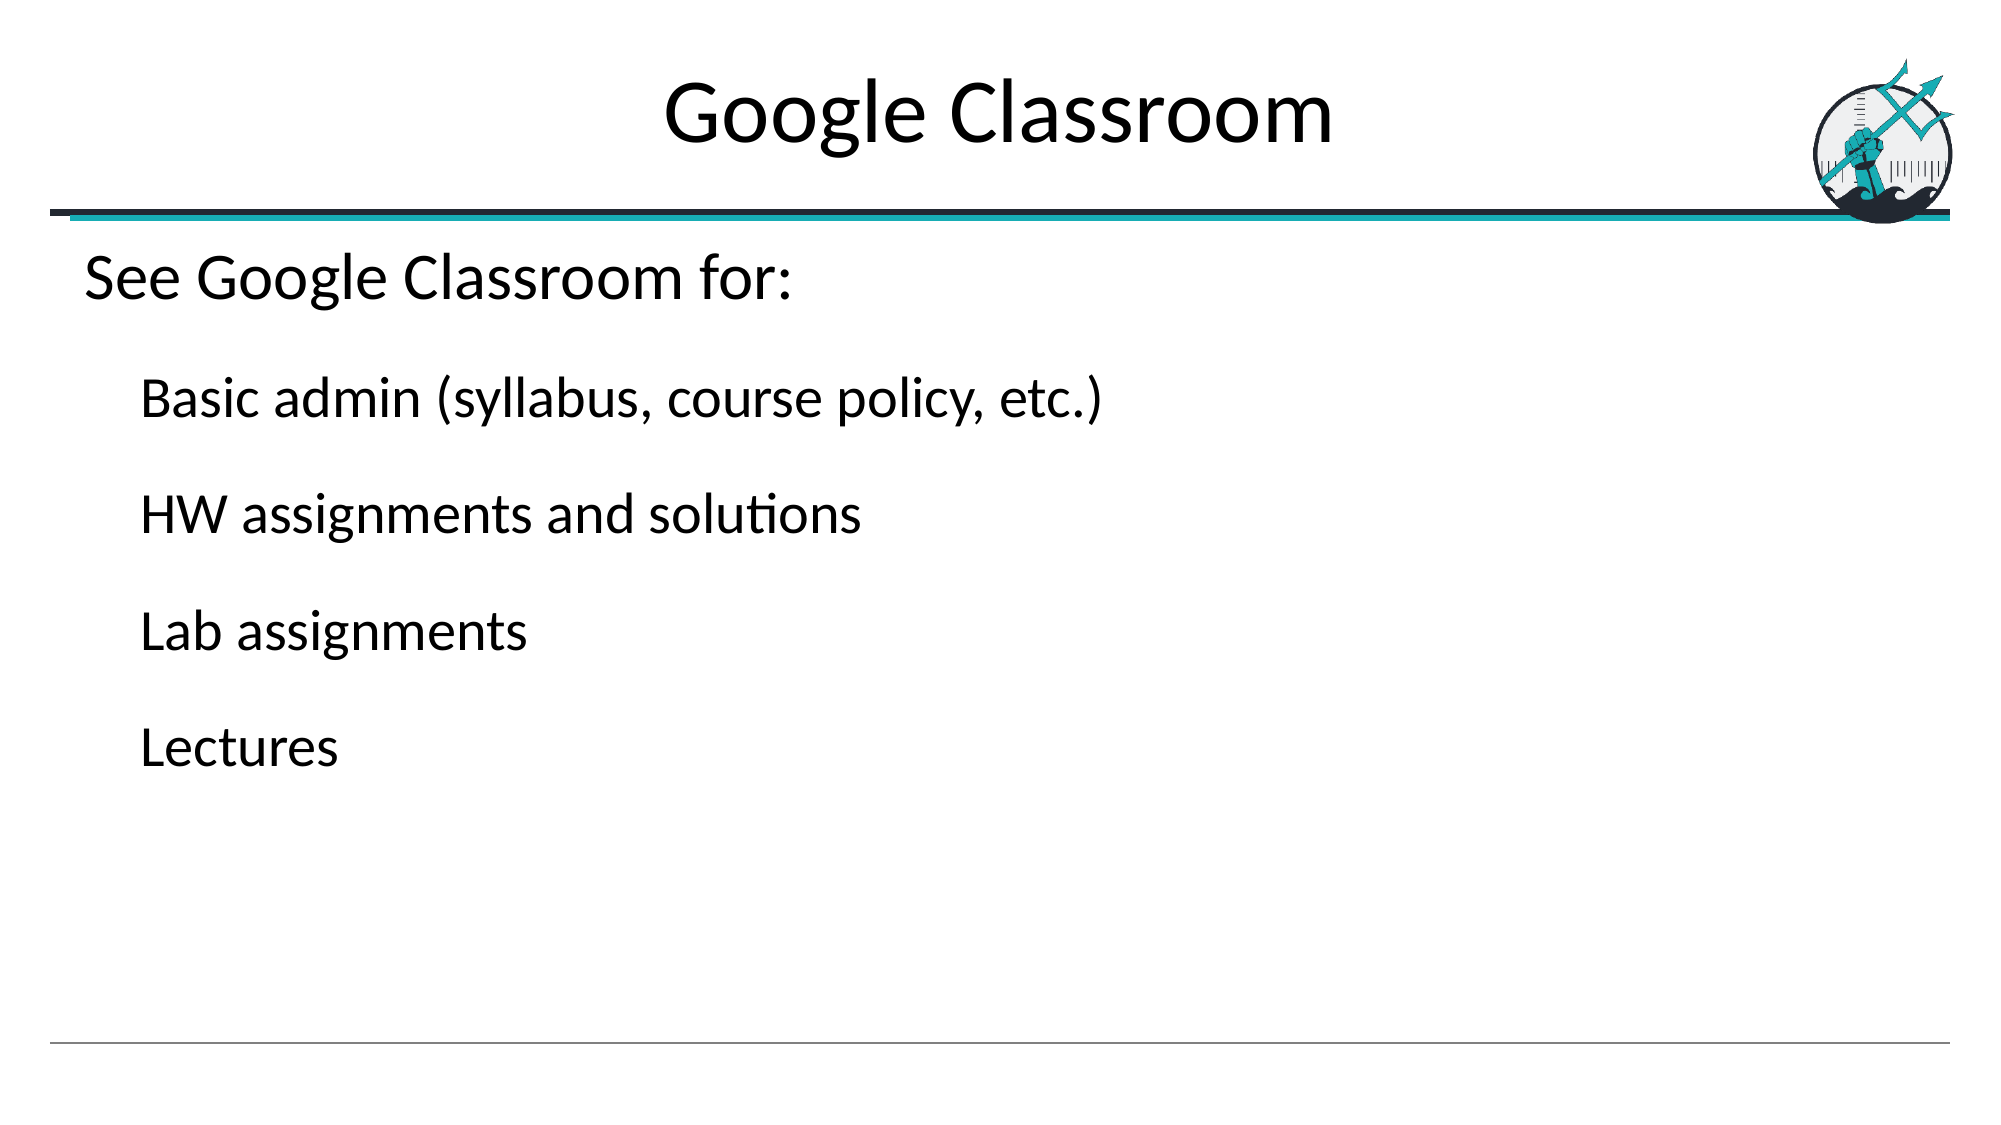

# Google Classroom
See Google Classroom for:
Basic admin (syllabus, course policy, etc.)
HW assignments and solutions
Lab assignments
Lectures